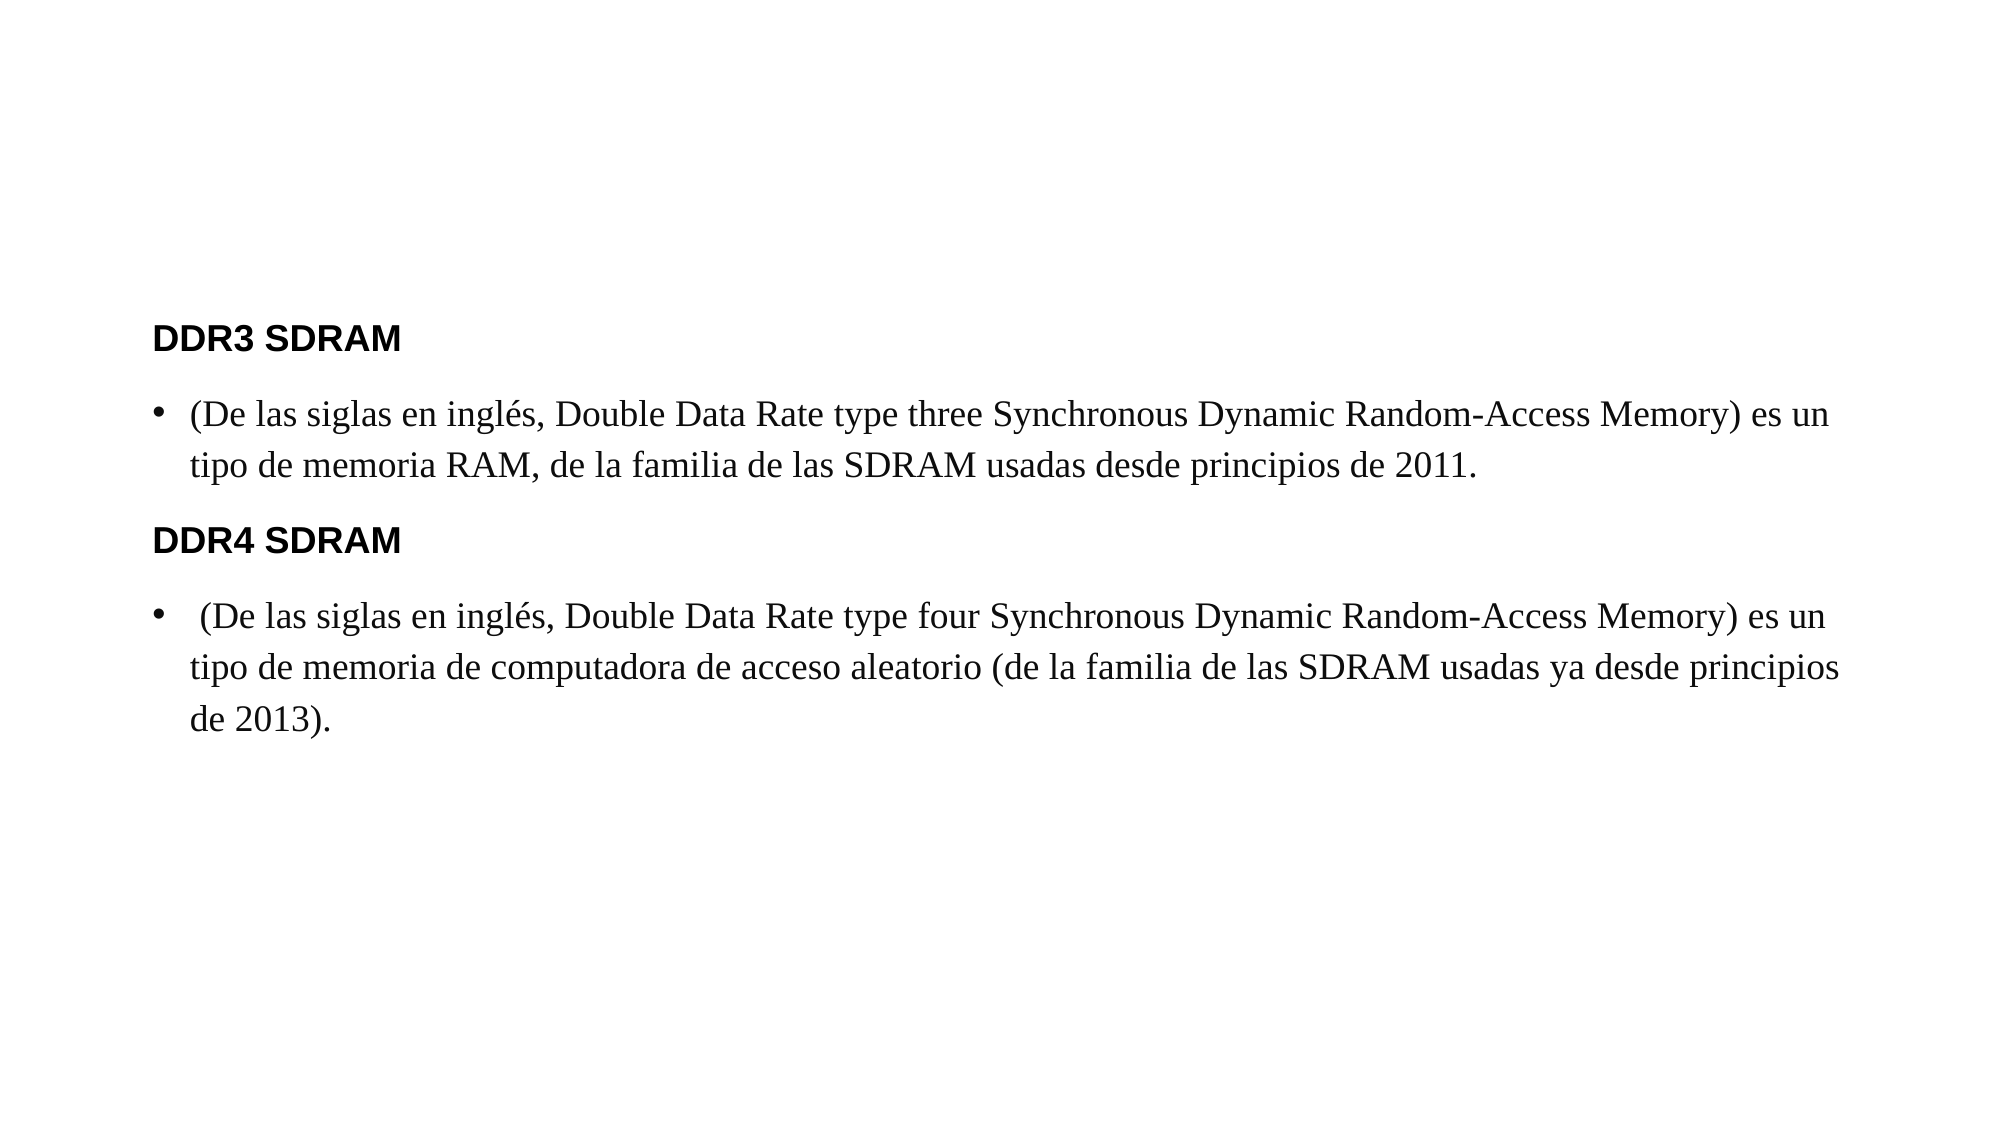

#
DDR3 SDRAM
(De las siglas en inglés, Double Data Rate type three Synchronous Dynamic Random-Access Memory) es un tipo de memoria RAM, de la familia de las SDRAM usadas desde principios de 2011.
DDR4 SDRAM
 (De las siglas en inglés, Double Data Rate type four Synchronous Dynamic Random-Access Memory) es un tipo de memoria de computadora de acceso aleatorio (de la familia de las SDRAM usadas ya desde principios de 2013).